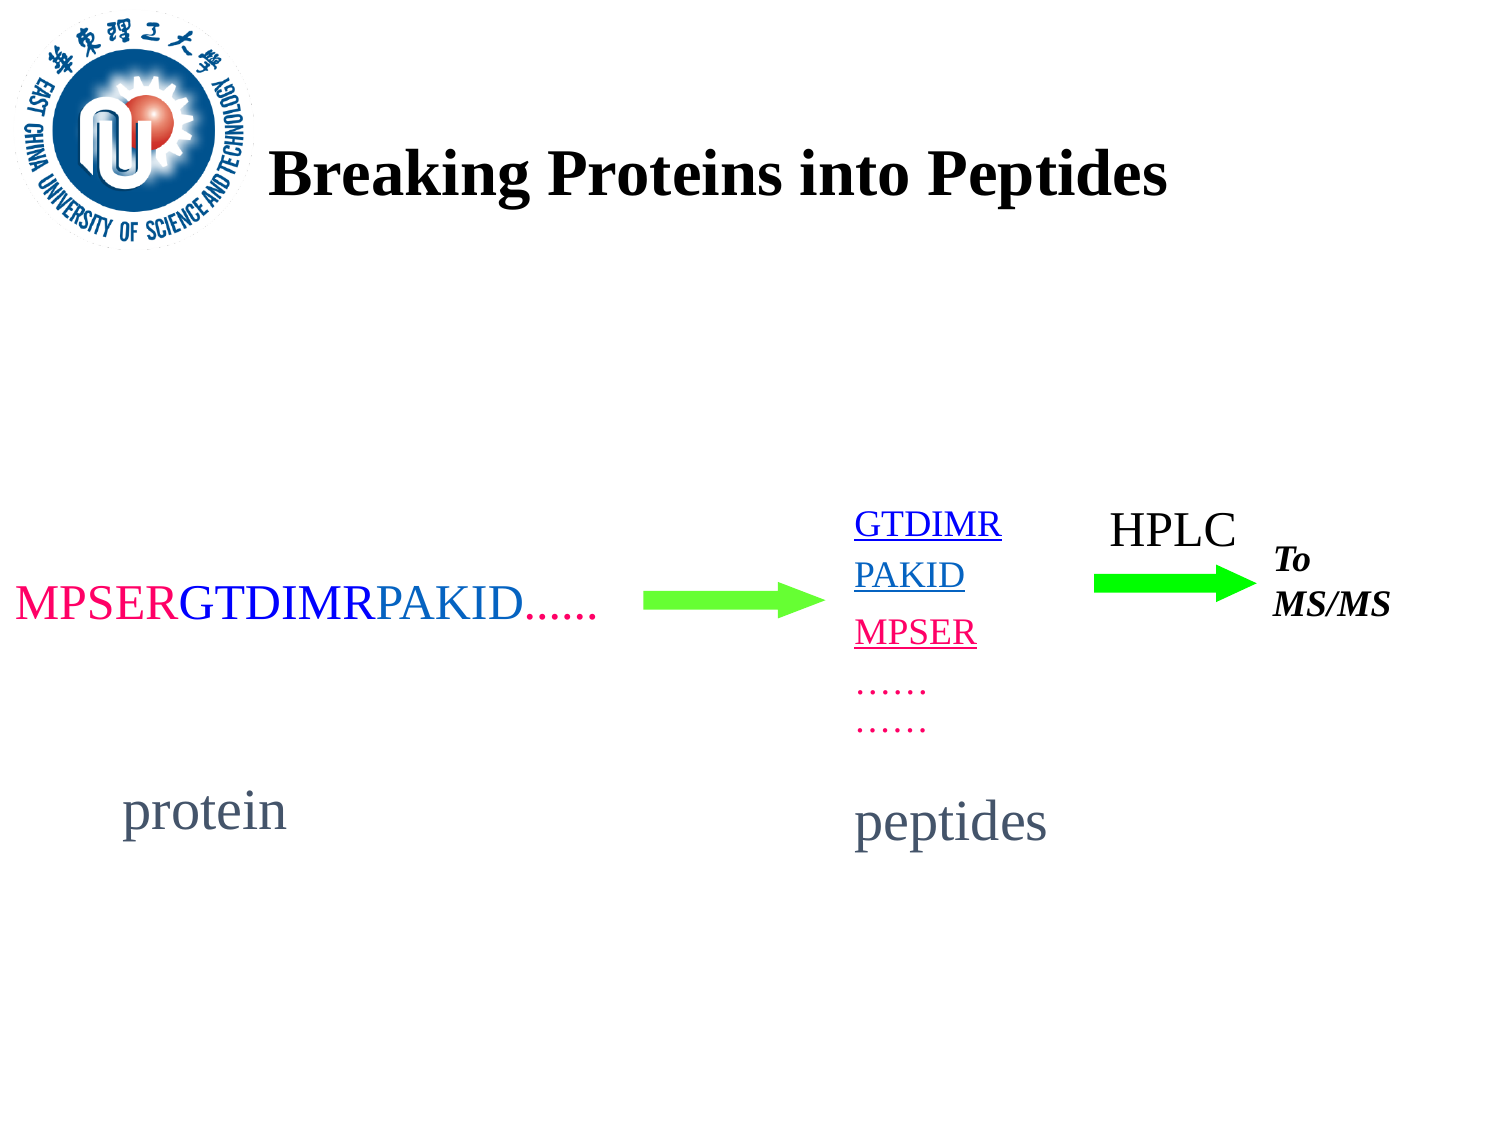

# Breaking Proteins into Peptides
HPLC
GTDIMR
To
MS/MS
PAKID
MPSERGTDIMRPAKID......

MPSER
……
……
protein
peptides